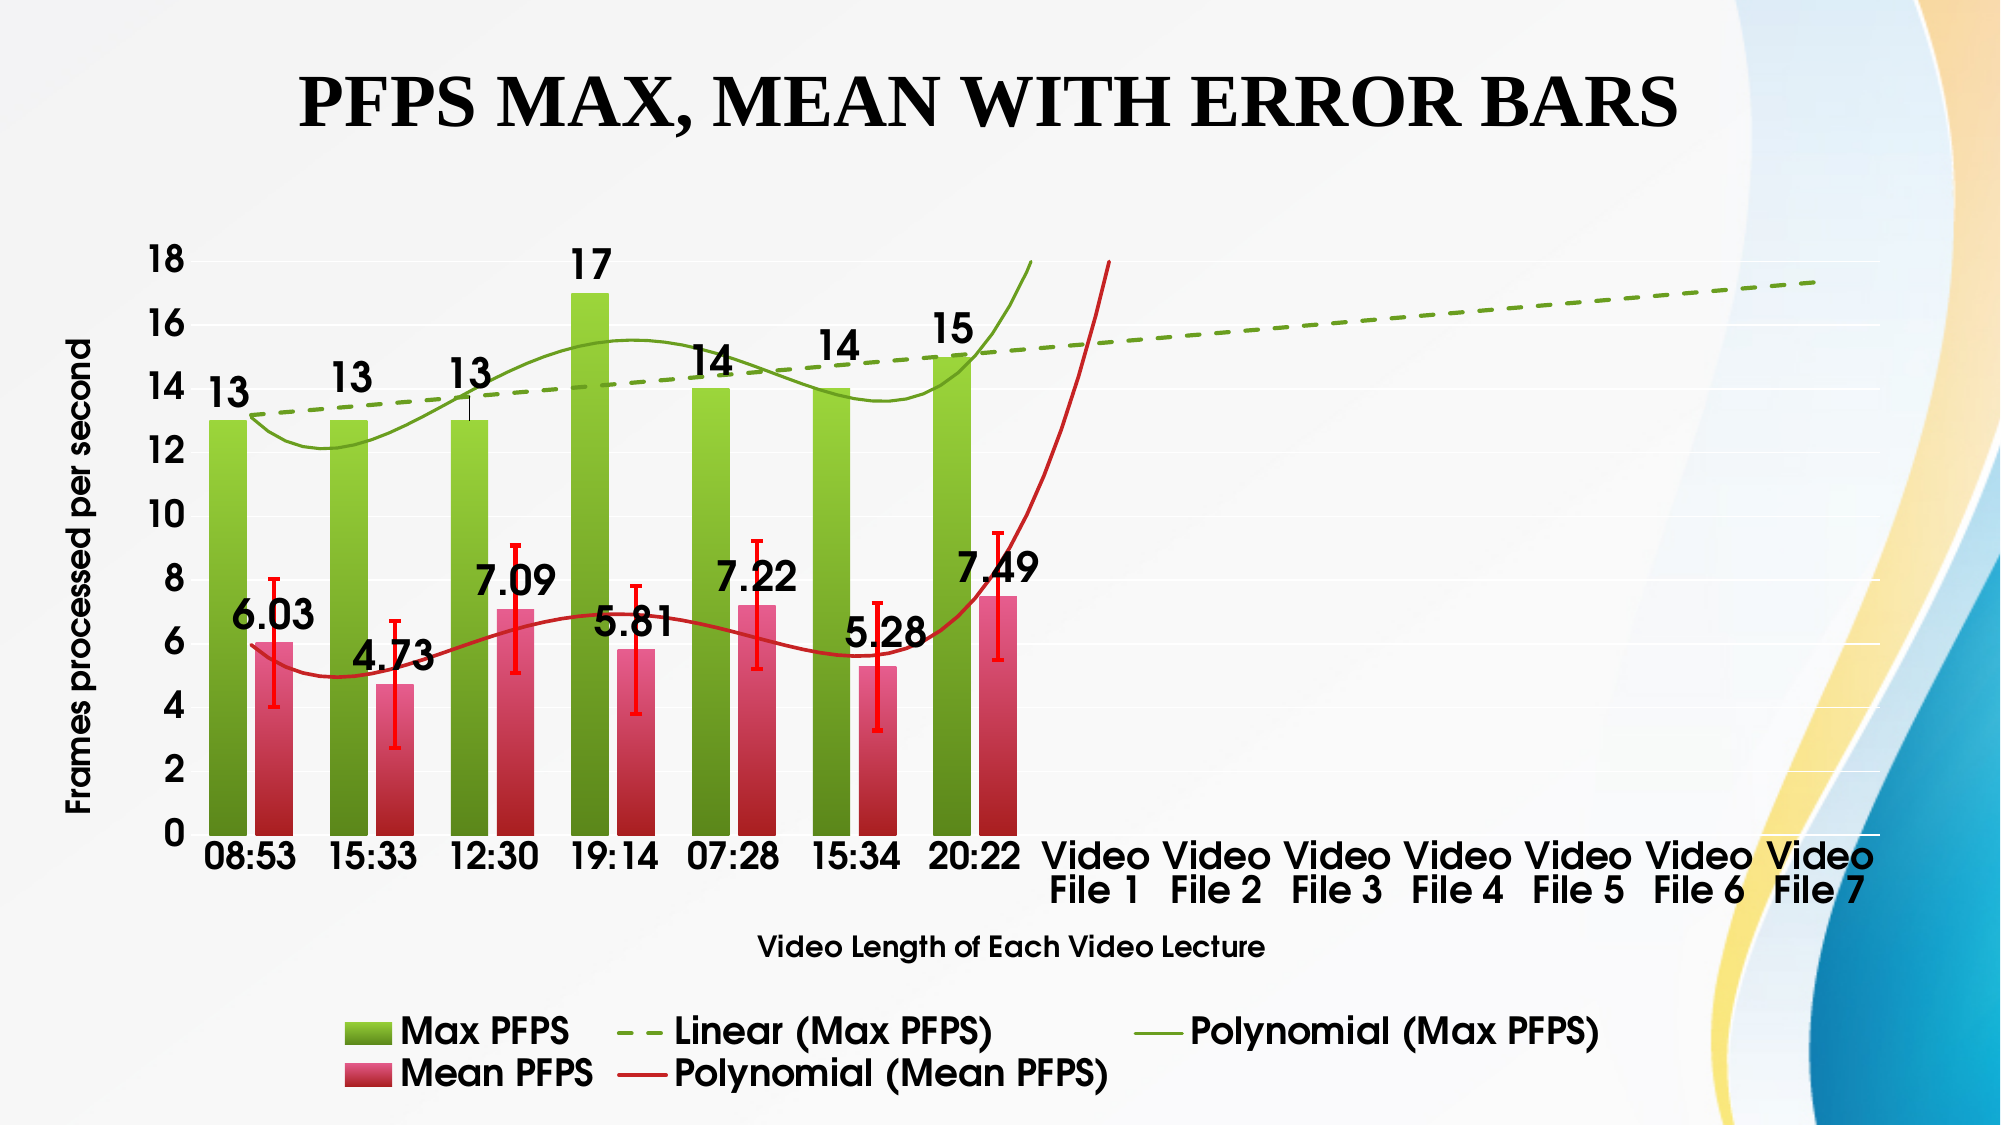

PFPS max, mean with error bars

[unsupported chart]